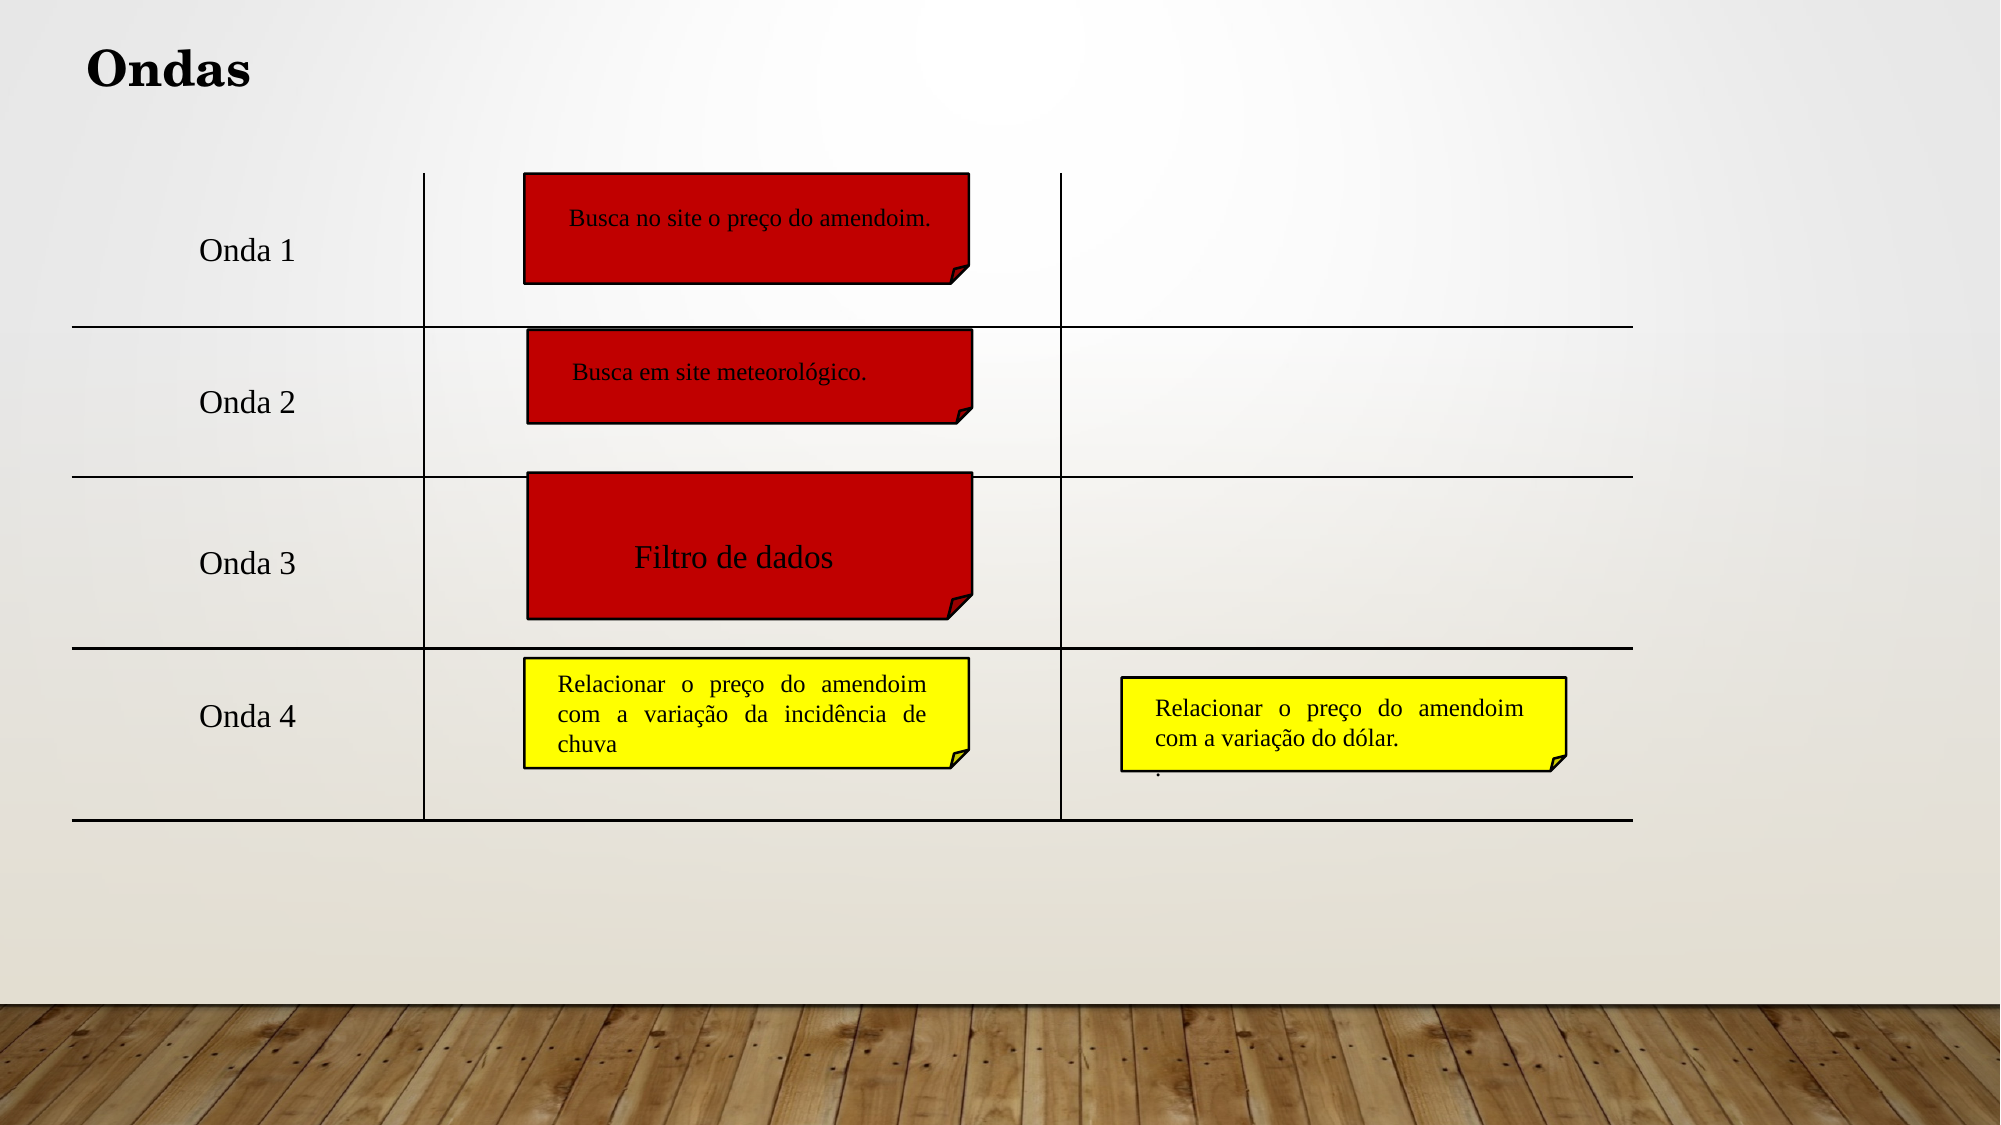

| Ondas |  |  |  |
| --- | --- | --- | --- |
|  |  |  |  |
| Onda 1 |  |  |  |
| Onda 2 |  |  |  |
| Onda 3 |  |  |  |
| Onda 4 |  |  |  |
|  |  |  |  |

Busca no site o preço do amendoim.

Busca em site meteorológico.

Filtro de dados

Relacionar o preço do amendoim com a variação da incidência de chuva

Relacionar o preço do amendoim com a variação do dólar.
.